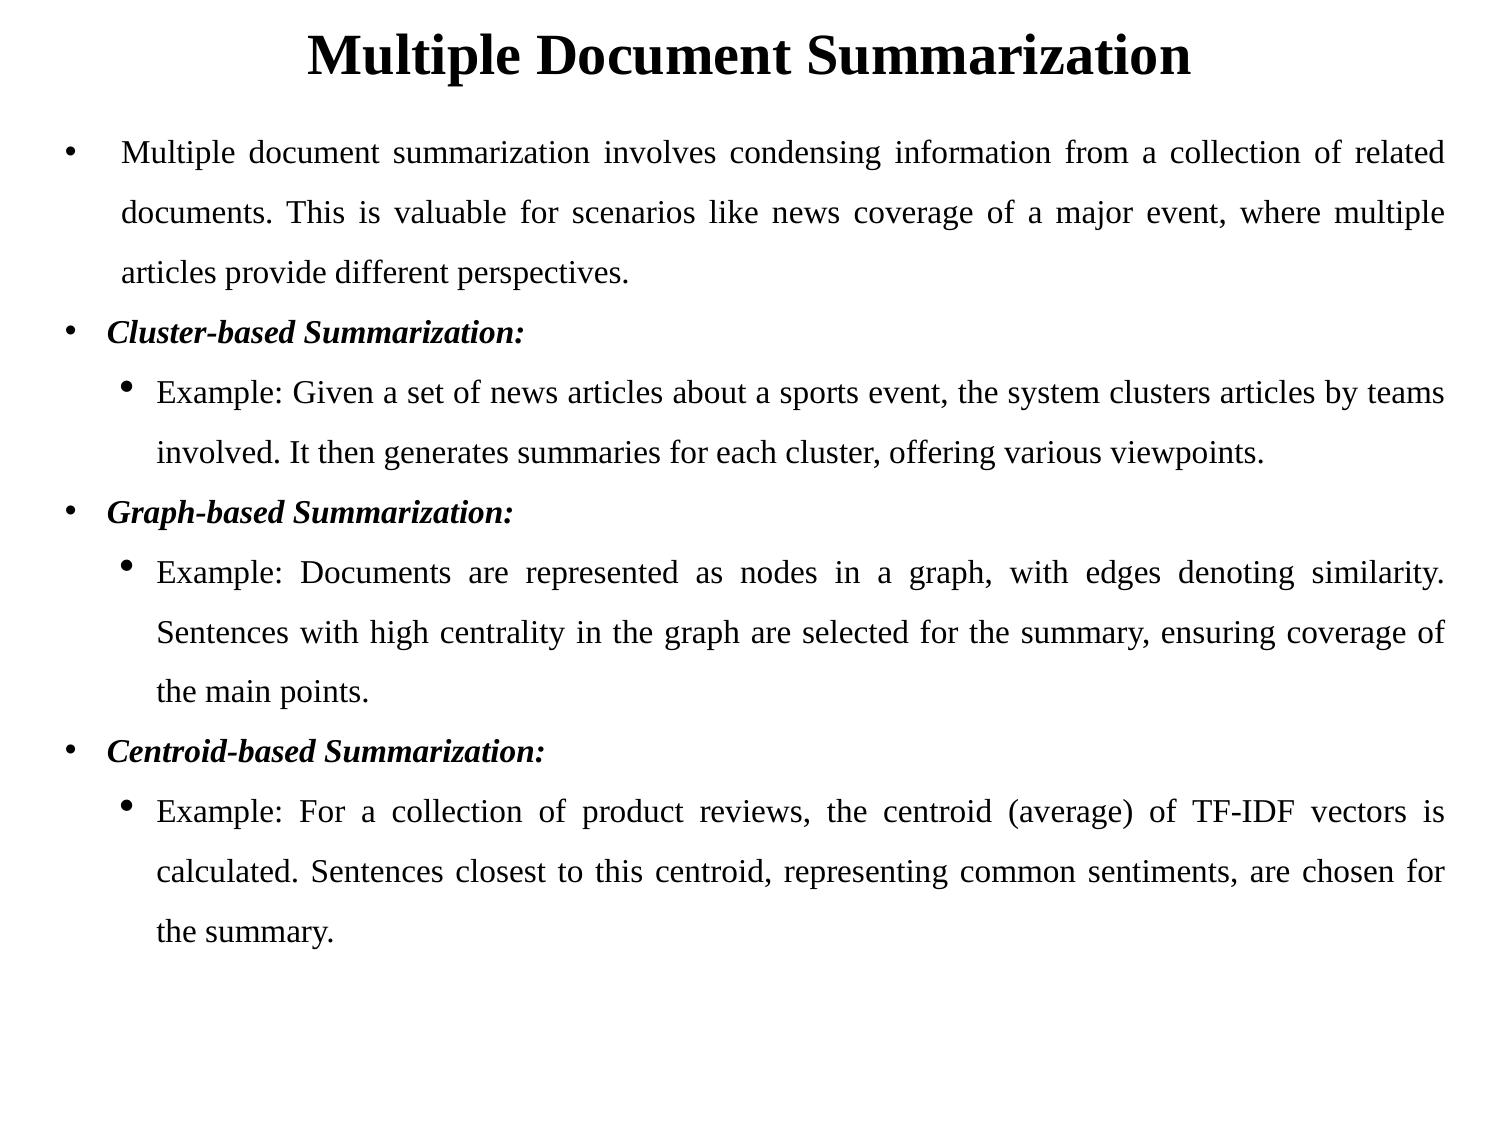

# Multiple Document Summarization
Multiple document summarization involves condensing information from a collection of related documents. This is valuable for scenarios like news coverage of a major event, where multiple articles provide different perspectives.
Cluster-based Summarization:
Example: Given a set of news articles about a sports event, the system clusters articles by teams involved. It then generates summaries for each cluster, offering various viewpoints.
Graph-based Summarization:
Example: Documents are represented as nodes in a graph, with edges denoting similarity. Sentences with high centrality in the graph are selected for the summary, ensuring coverage of the main points.
Centroid-based Summarization:
Example: For a collection of product reviews, the centroid (average) of TF-IDF vectors is calculated. Sentences closest to this centroid, representing common sentiments, are chosen for the summary.